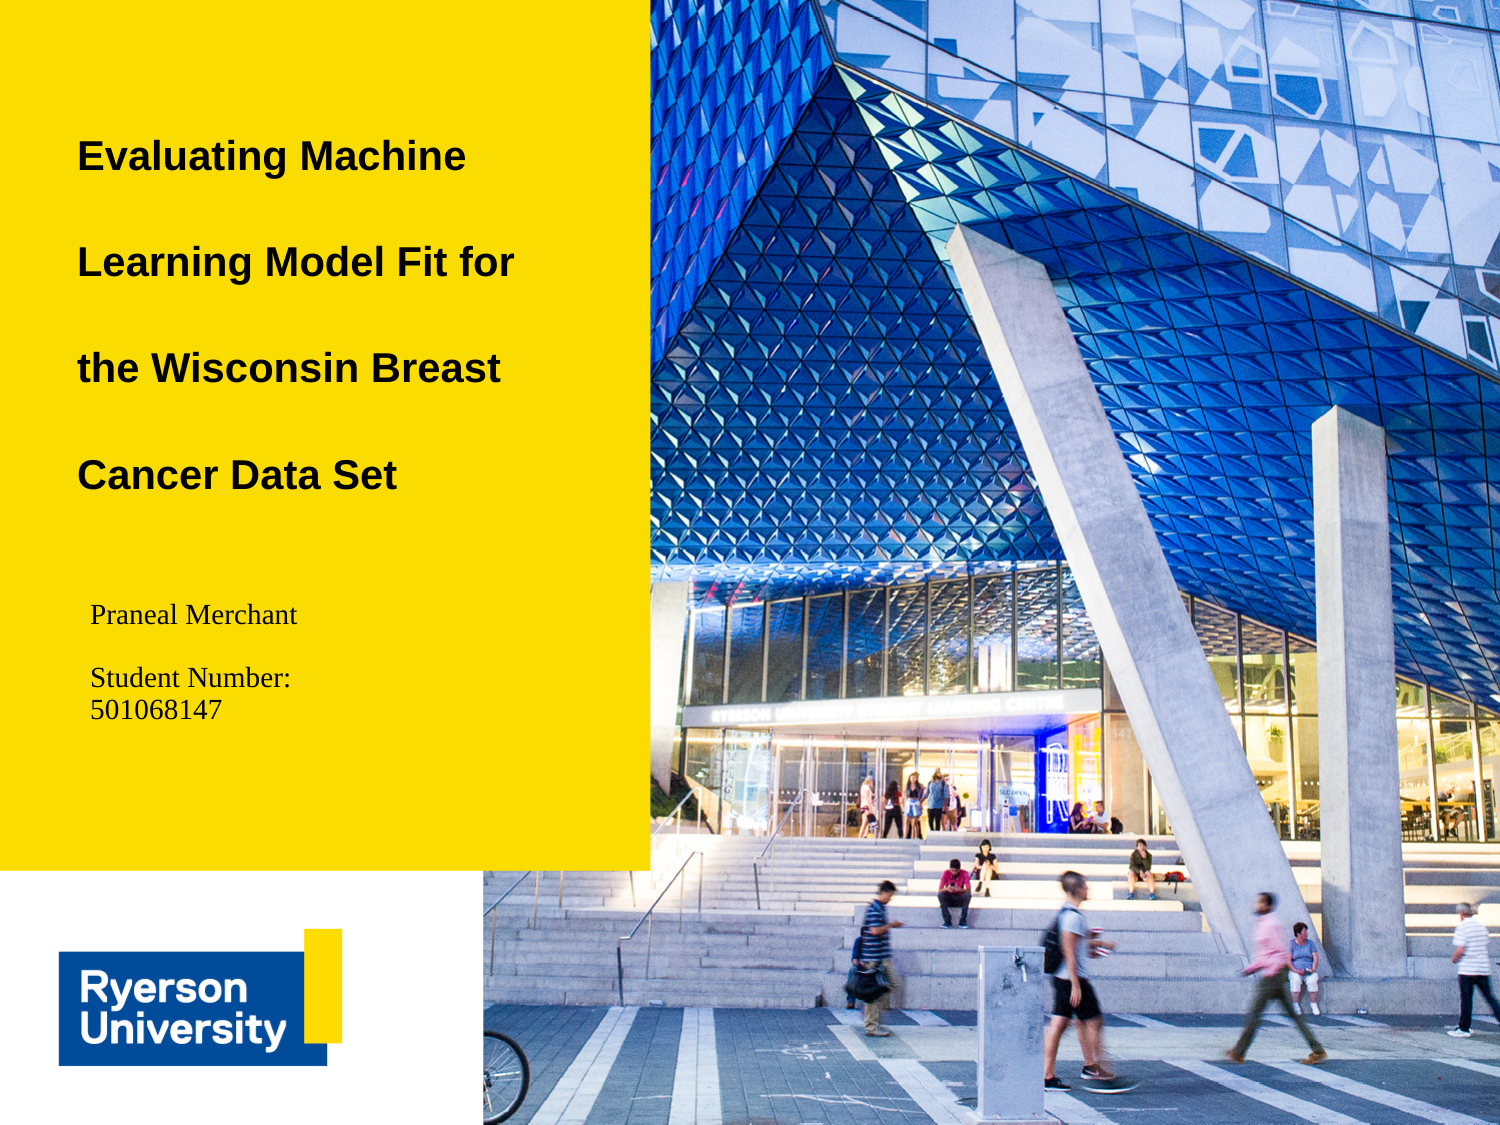

# Evaluating Machine Learning Model Fit for the Wisconsin Breast Cancer Data Set
Praneal Merchant

Student Number: 501068147